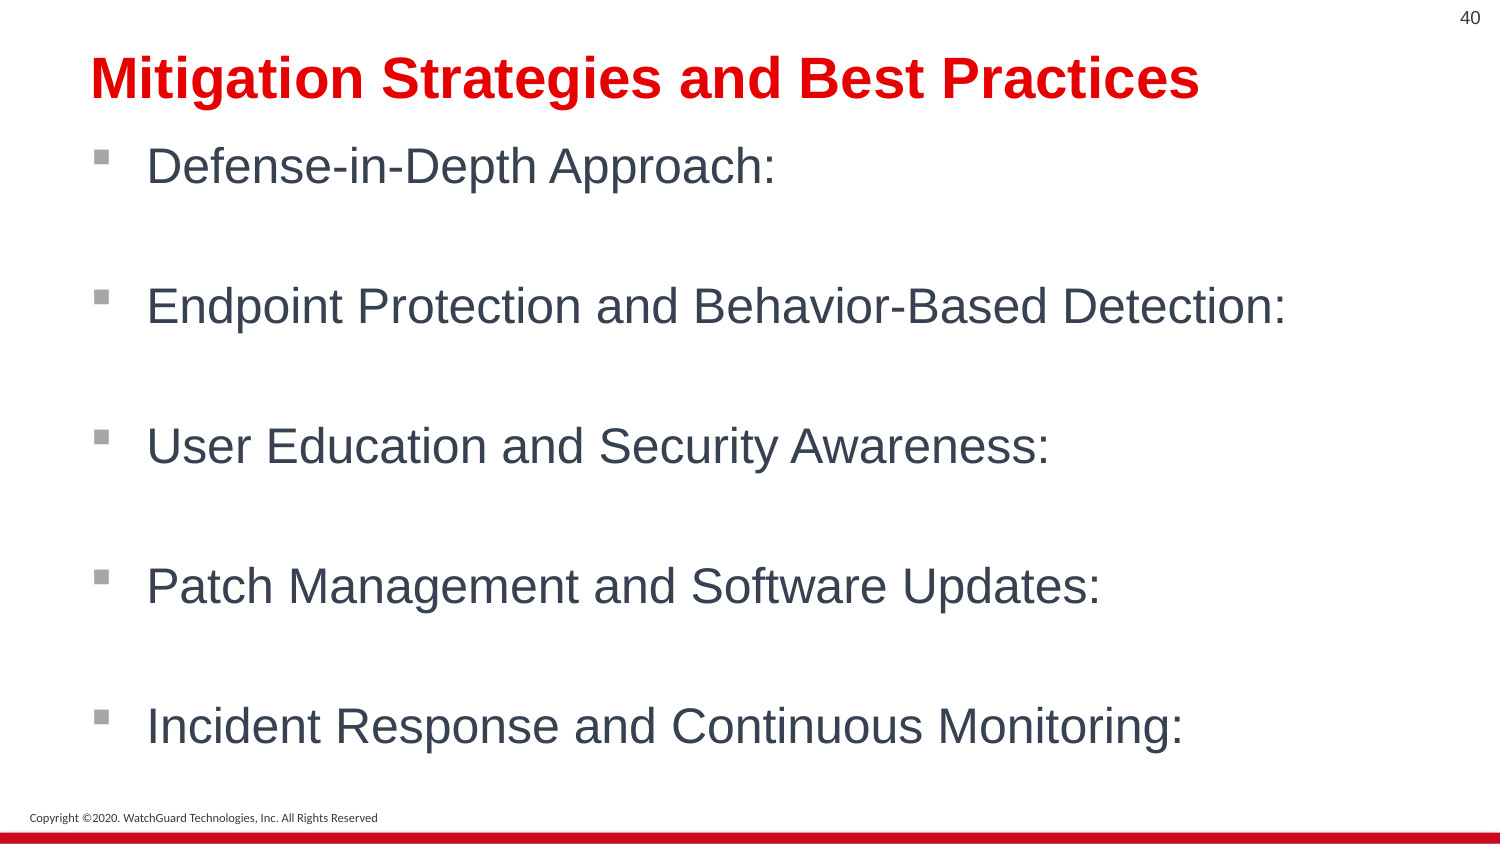

40
# Mitigation Strategies and Best Practices
Defense-in-Depth Approach:

Endpoint Protection and Behavior-Based Detection:

User Education and Security Awareness:

Patch Management and Software Updates:

Incident Response and Continuous Monitoring: